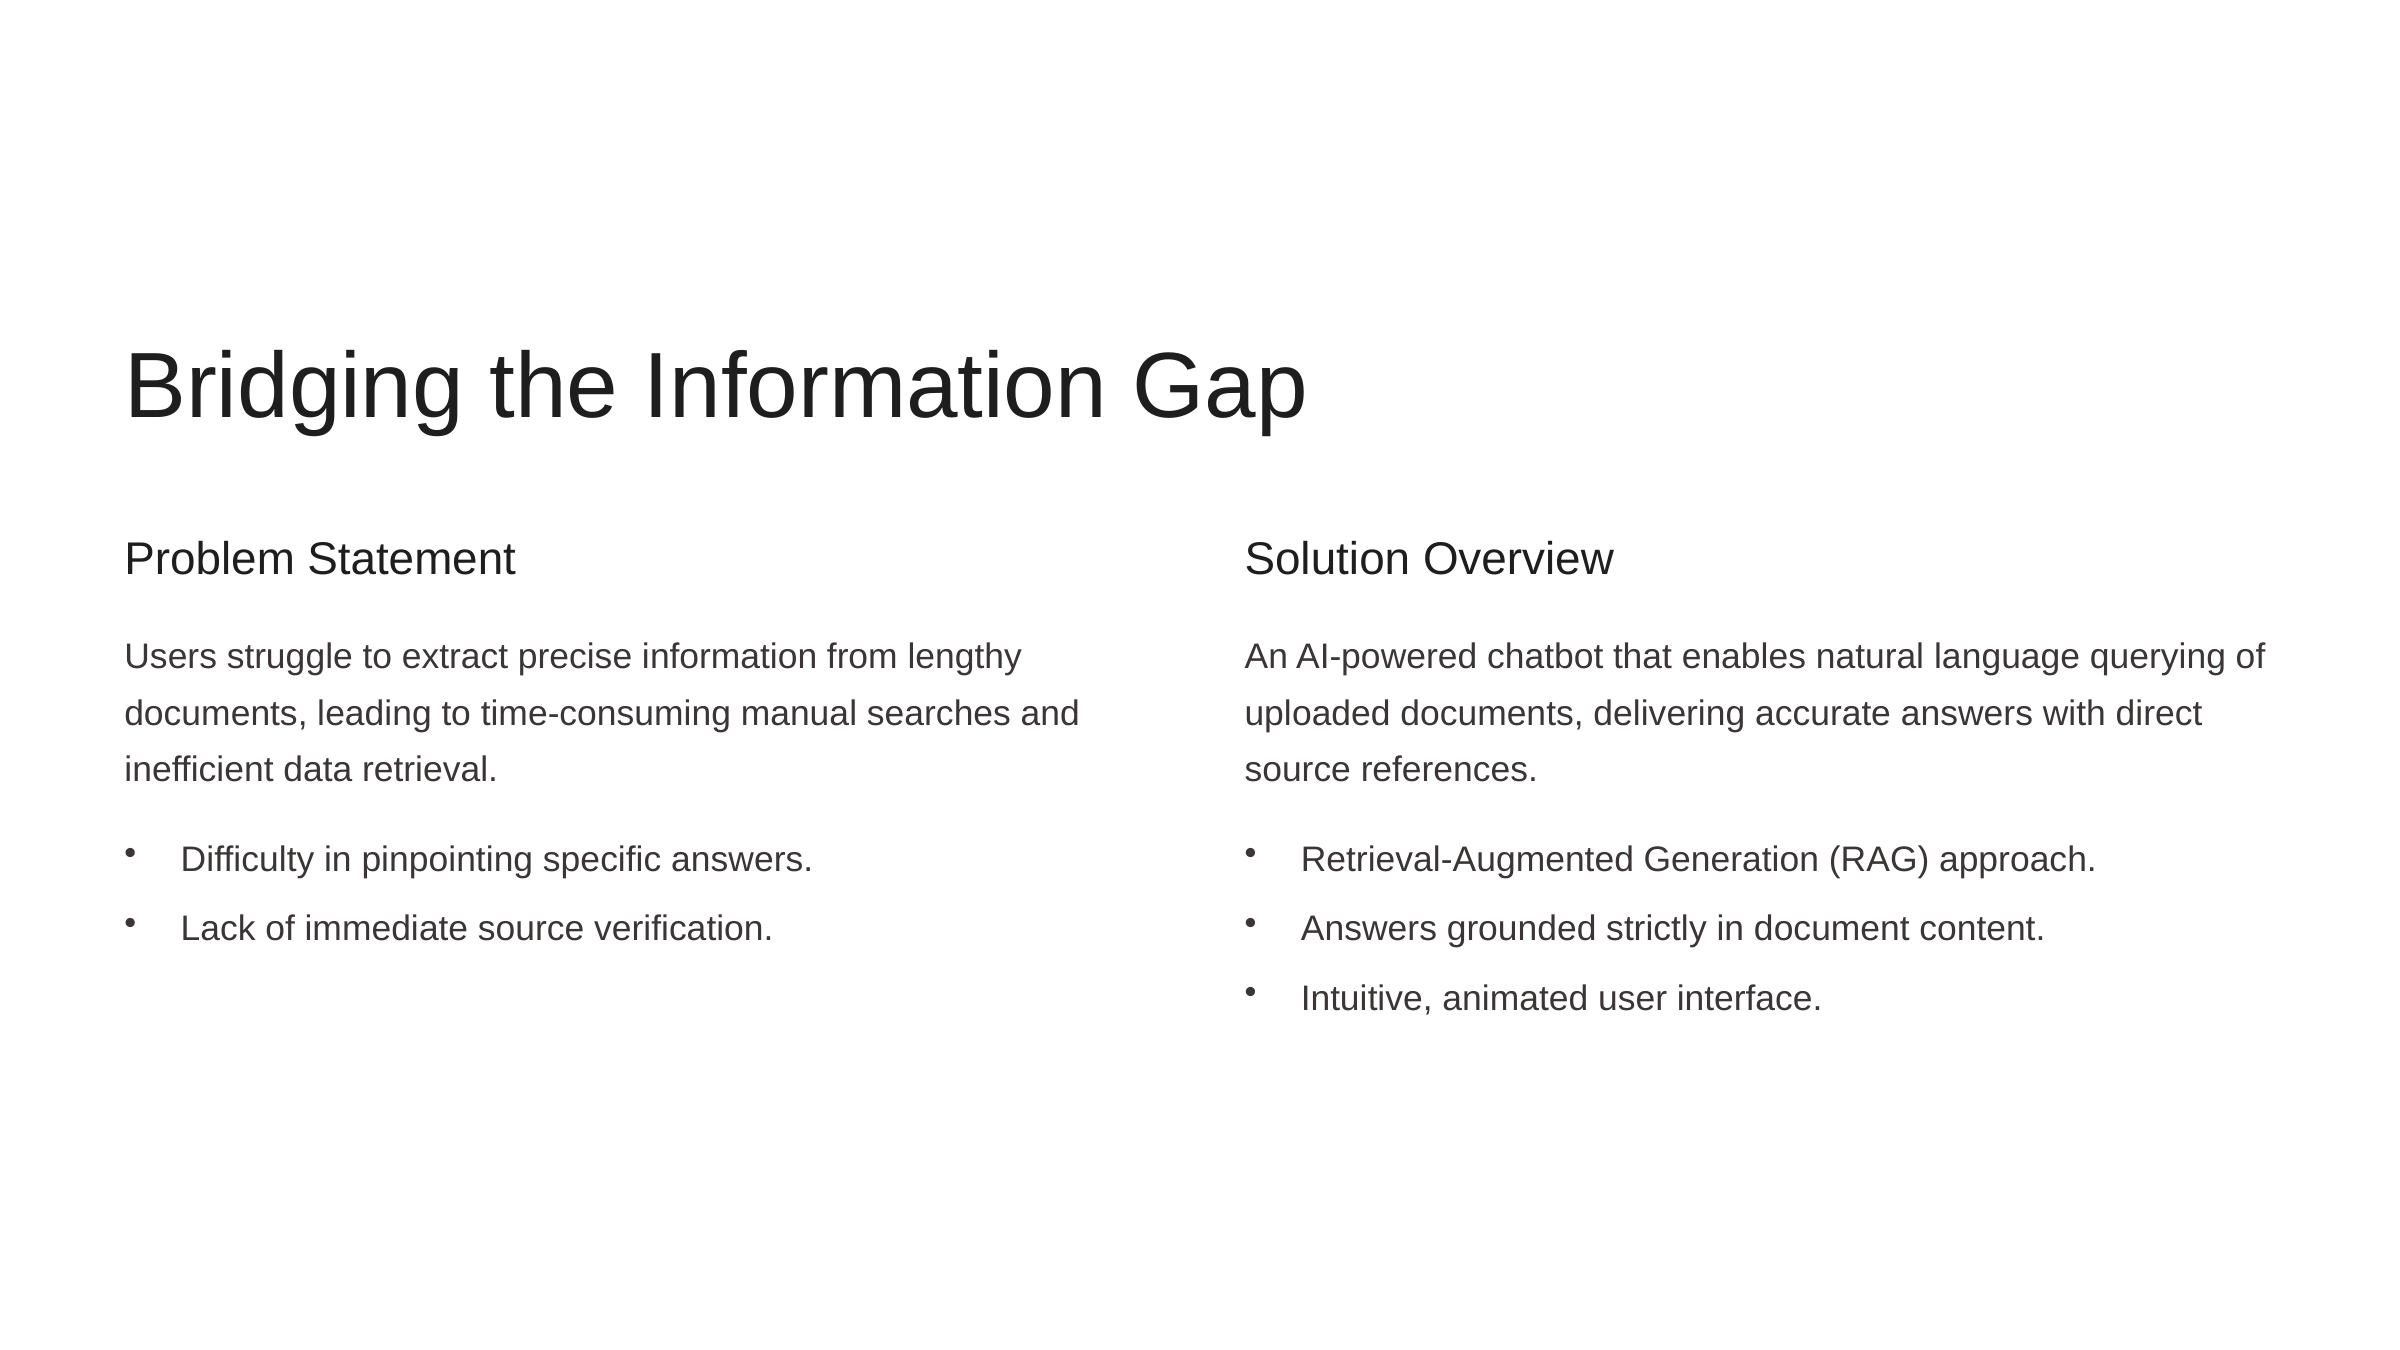

Bridging the Information Gap
Problem Statement
Solution Overview
Users struggle to extract precise information from lengthy documents, leading to time-consuming manual searches and inefficient data retrieval.
An AI-powered chatbot that enables natural language querying of uploaded documents, delivering accurate answers with direct source references.
Difficulty in pinpointing specific answers.
Retrieval-Augmented Generation (RAG) approach.
Lack of immediate source verification.
Answers grounded strictly in document content.
Intuitive, animated user interface.